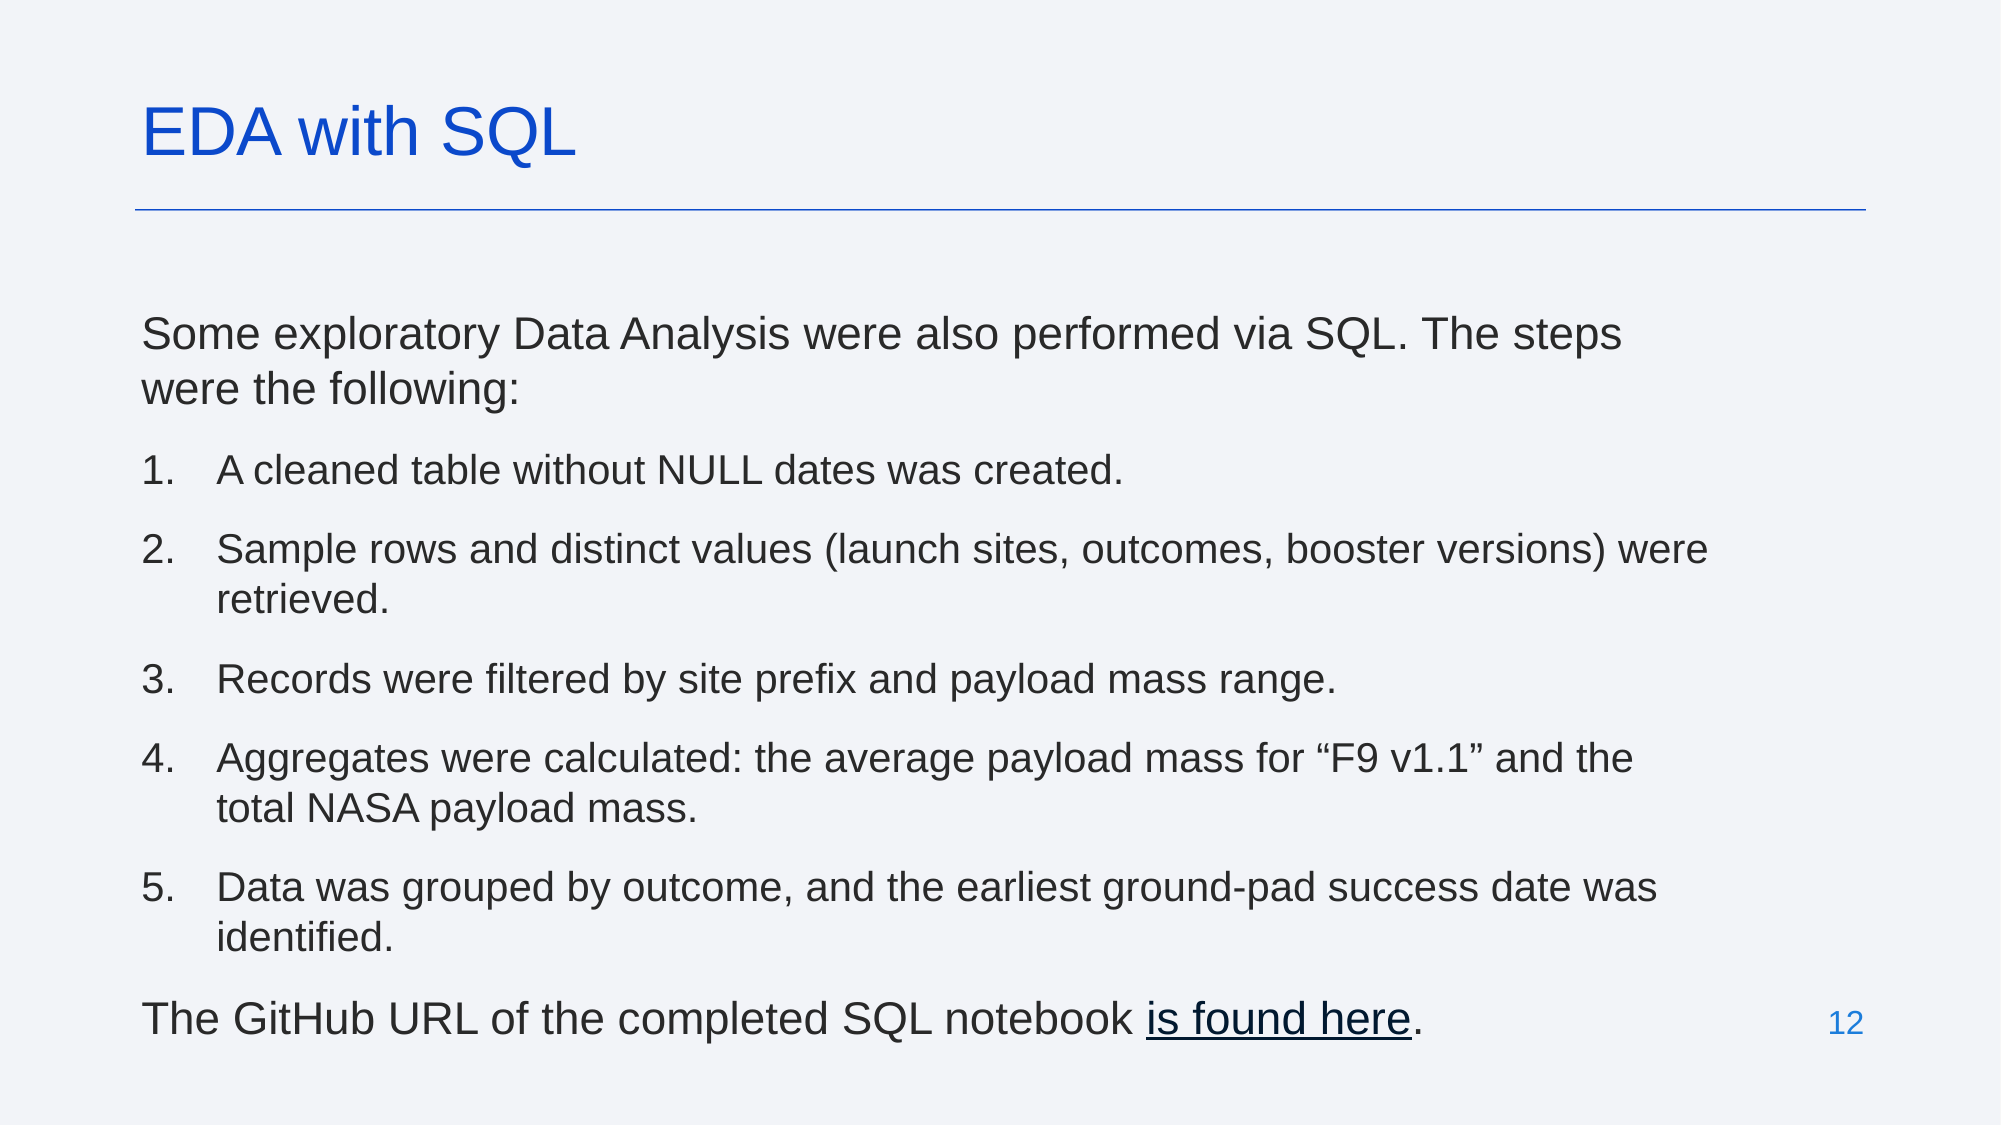

EDA with SQL
Some exploratory Data Analysis were also performed via SQL. The steps were the following:
A cleaned table without NULL dates was created.
Sample rows and distinct values (launch sites, outcomes, booster versions) were retrieved.
Records were filtered by site prefix and payload mass range.
Aggregates were calculated: the average payload mass for “F9 v1.1” and the total NASA payload mass.
Data was grouped by outcome, and the earliest ground-pad success date was identified.
The GitHub URL of the completed SQL notebook is found here.

12